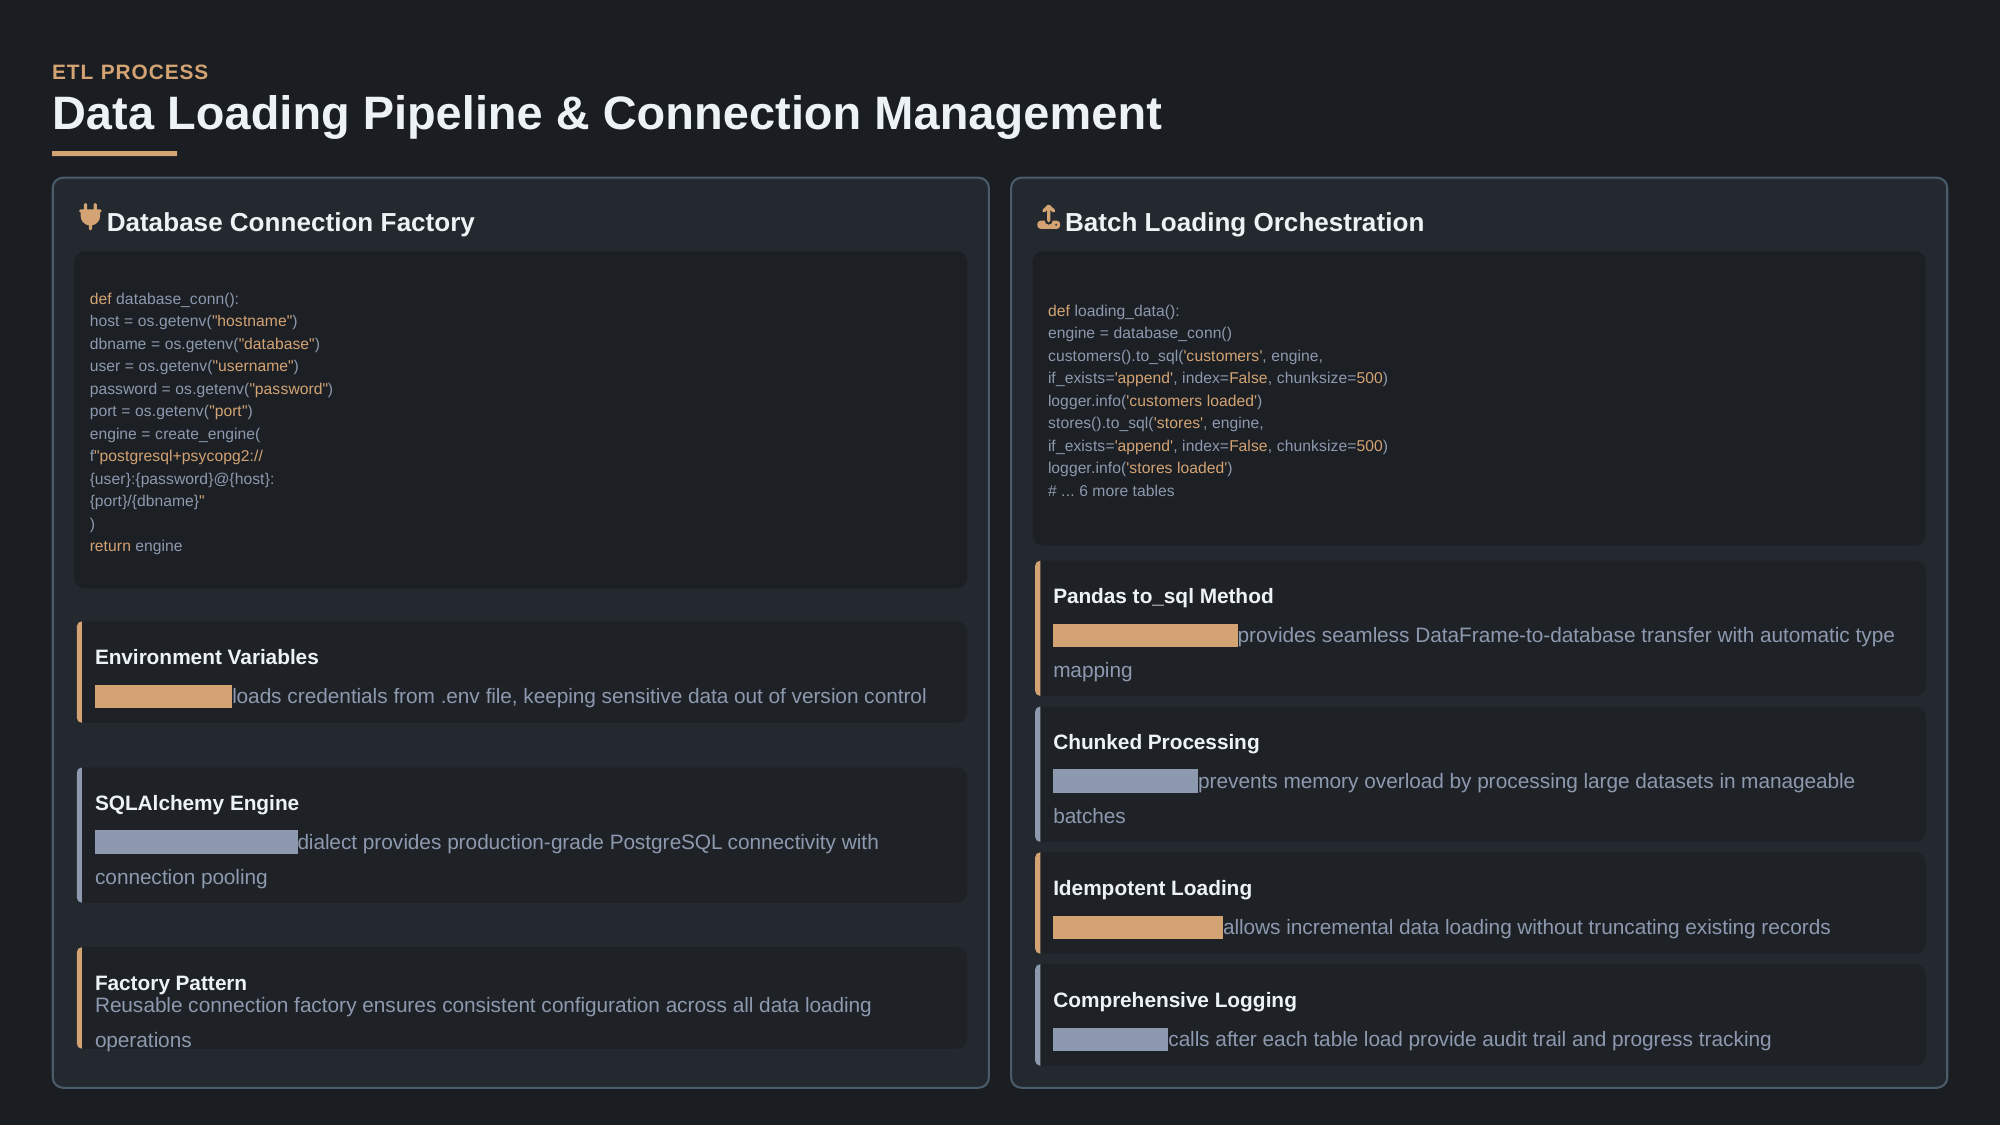

ETL PROCESS
Data Loading Pipeline & Connection Management

Database Connection Factory
Batch Loading Orchestration

def database_conn():
host = os.getenv("hostname")
dbname = os.getenv("database")
user = os.getenv("username")
password = os.getenv("password")
port = os.getenv("port")
engine = create_engine(
f"postgresql+psycopg2://
{user}:{password}@{host}:
{port}/{dbname}"
)
return engine
def loading_data():
engine = database_conn()
customers().to_sql('customers', engine,
if_exists='append', index=False, chunksize=500)
logger.info('customers loaded')
stores().to_sql('stores', engine,
if_exists='append', index=False, chunksize=500)
logger.info('stores loaded')
# ... 6 more tables

Pandas to_sql Method
DataFrame.to_sql() provides seamless DataFrame-to-database transfer with automatic type mapping

Environment Variables
python-dotenv loads credentials from .env file, keeping sensitive data out of version control

Chunked Processing
chunksize=500 prevents memory overload by processing large datasets in manageable batches

SQLAlchemy Engine
postgresql+psycopg2 dialect provides production-grade PostgreSQL connectivity with connection pooling

Idempotent Loading
if_exists='append' allows incremental data loading without truncating existing records

Factory Pattern

Comprehensive Logging
Reusable connection factory ensures consistent configuration across all data loading operations
logger.info() calls after each table load provide audit trail and progress tracking